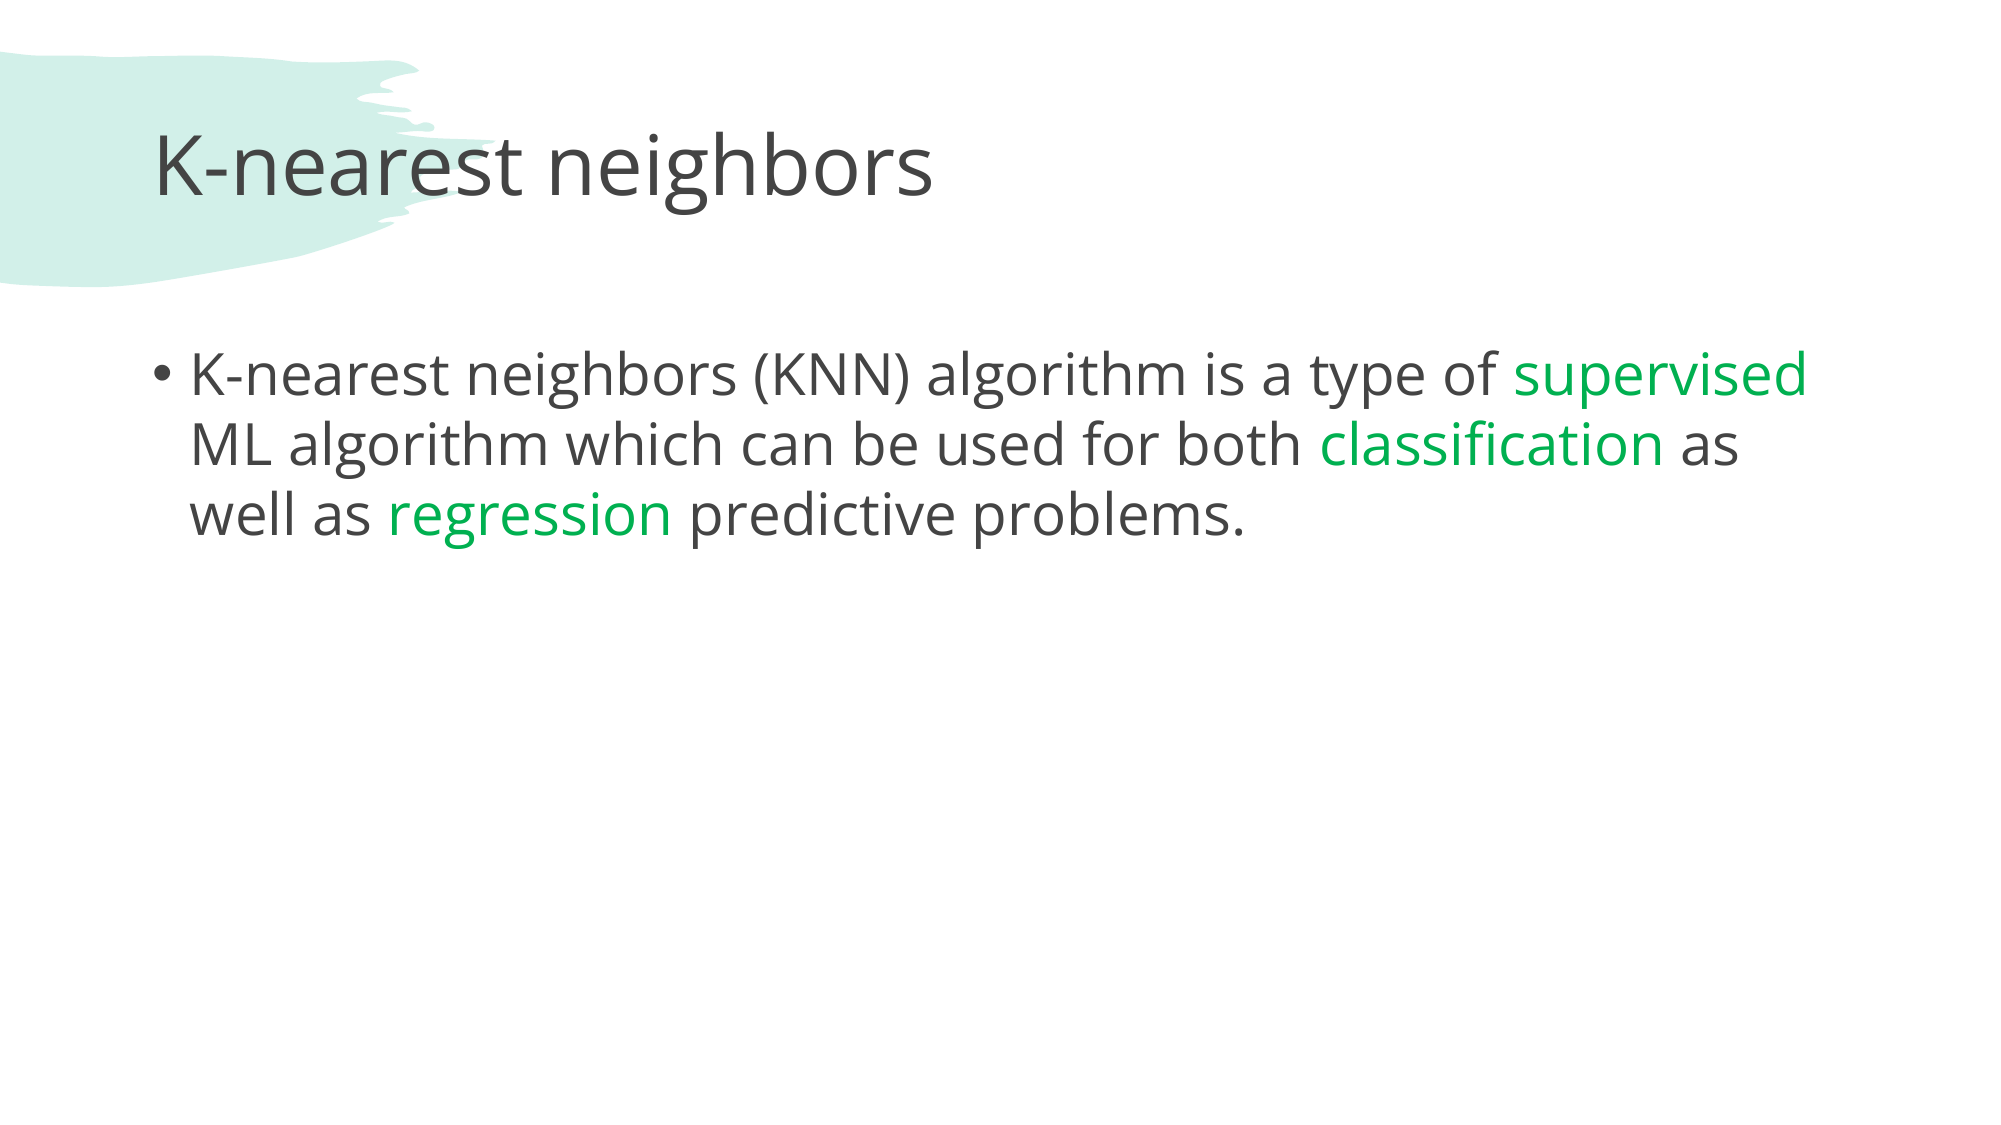

# K-nearest neighbors
K-nearest neighbors (KNN) algorithm is a type of supervised ML algorithm which can be used for both classification as well as regression predictive problems.